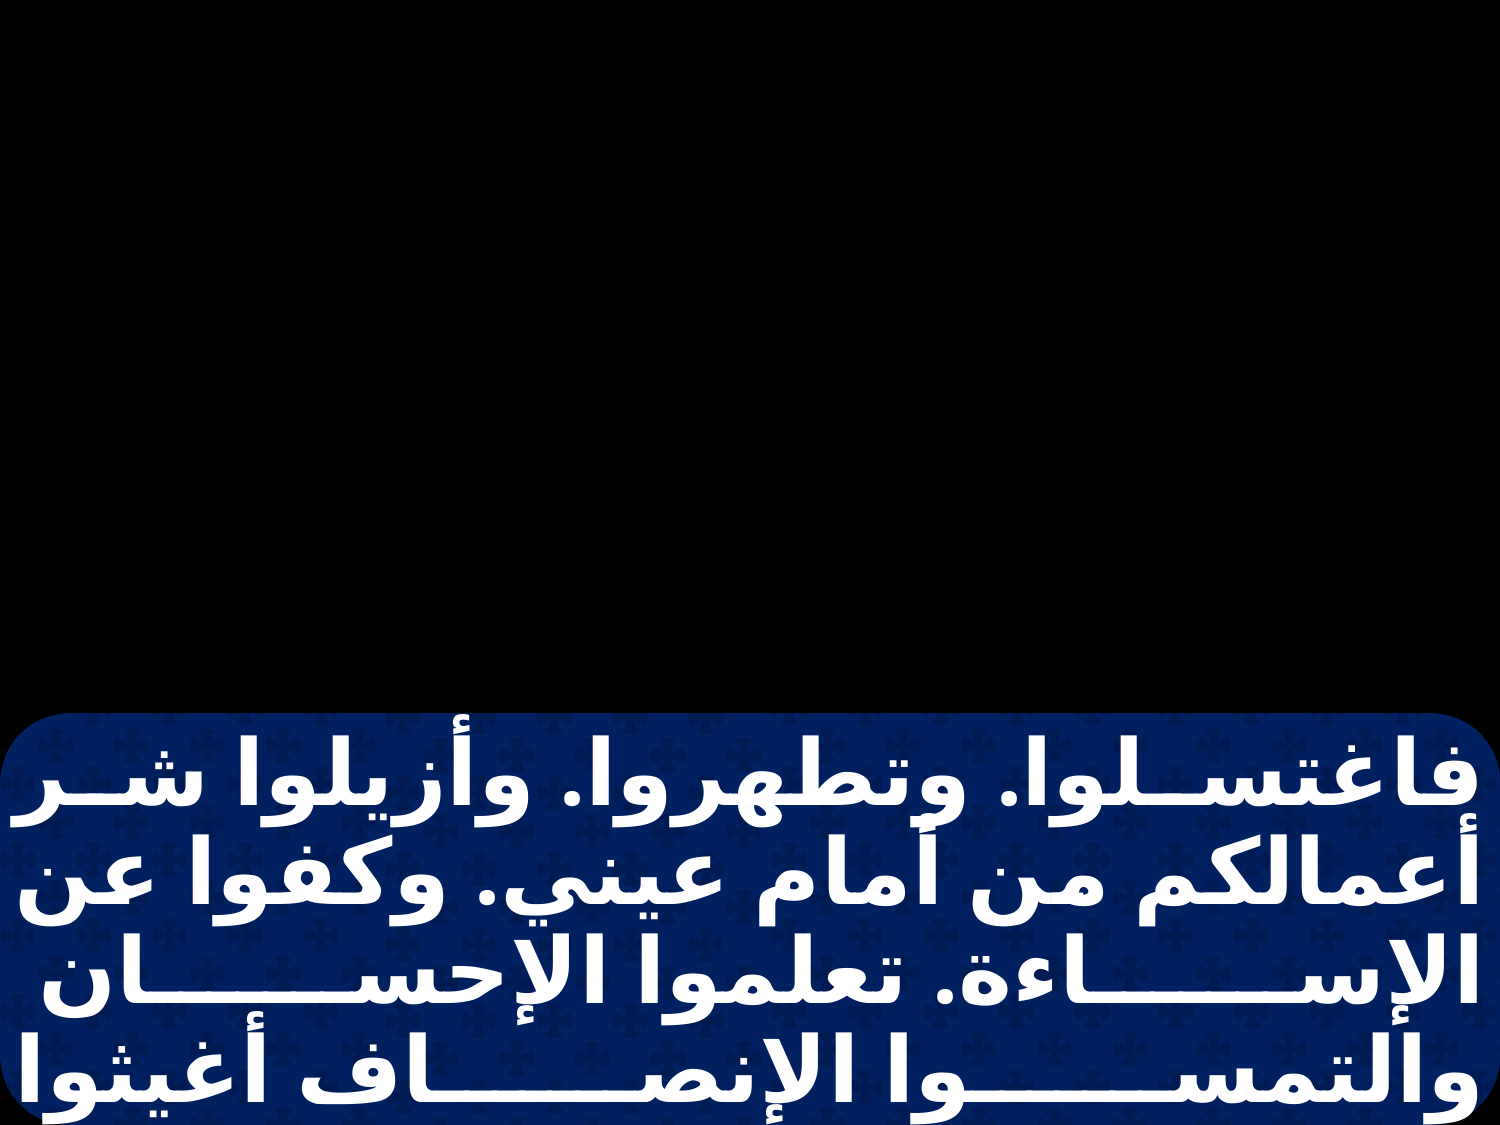

فاغتسلوا. وتطهروا. وأزيلوا شر أعمالكم من أمام عيني. وكفوا عن الإساءة. تعلموا الإحسان  والتمسوا الإنصاف أغيثوا المظلوم. وانصفوا اليتيم  وحاموا عن الأرملة. تعالوا نتحاجج، يقول الرب